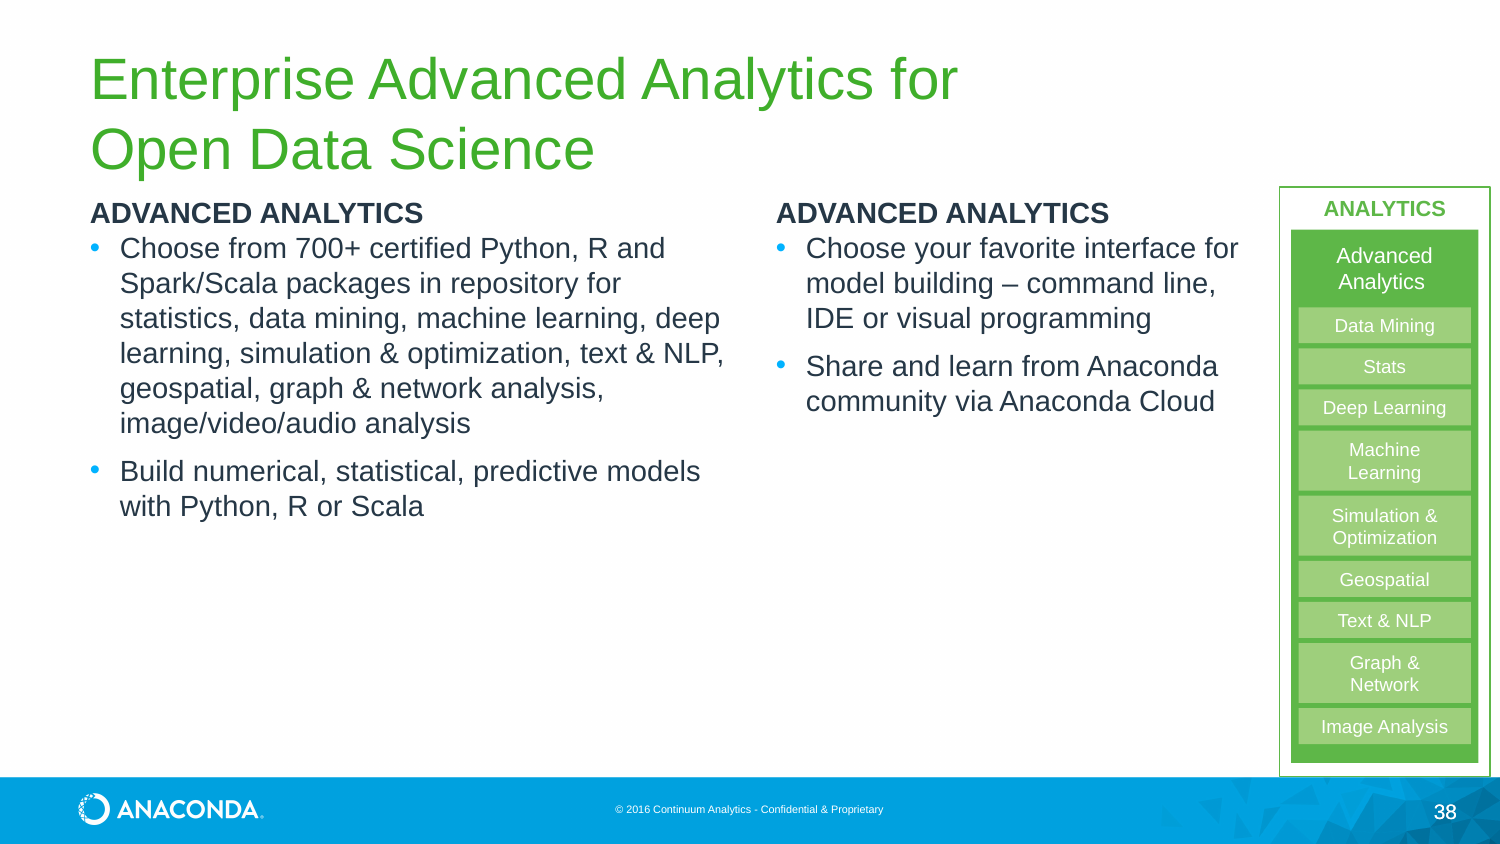

# Enterprise Advanced Analytics for Open Data Science
ANALYTICS
ADVANCED ANALYTICS
Choose from 700+ certified Python, R and Spark/Scala packages in repository for statistics, data mining, machine learning, deep learning, simulation & optimization, text & NLP, geospatial, graph & network analysis, image/video/audio analysis
Build numerical, statistical, predictive models with Python, R or Scala
ADVANCED ANALYTICS
Choose your favorite interface for model building – command line,
IDE or visual programming
Share and learn from Anaconda community via Anaconda Cloud

Advanced Analytics
Data Mining
Stats
Deep Learning
Machine Learning
Simulation & Optimization
Geospatial
Text & NLP
Graph & Network
Image Analysis